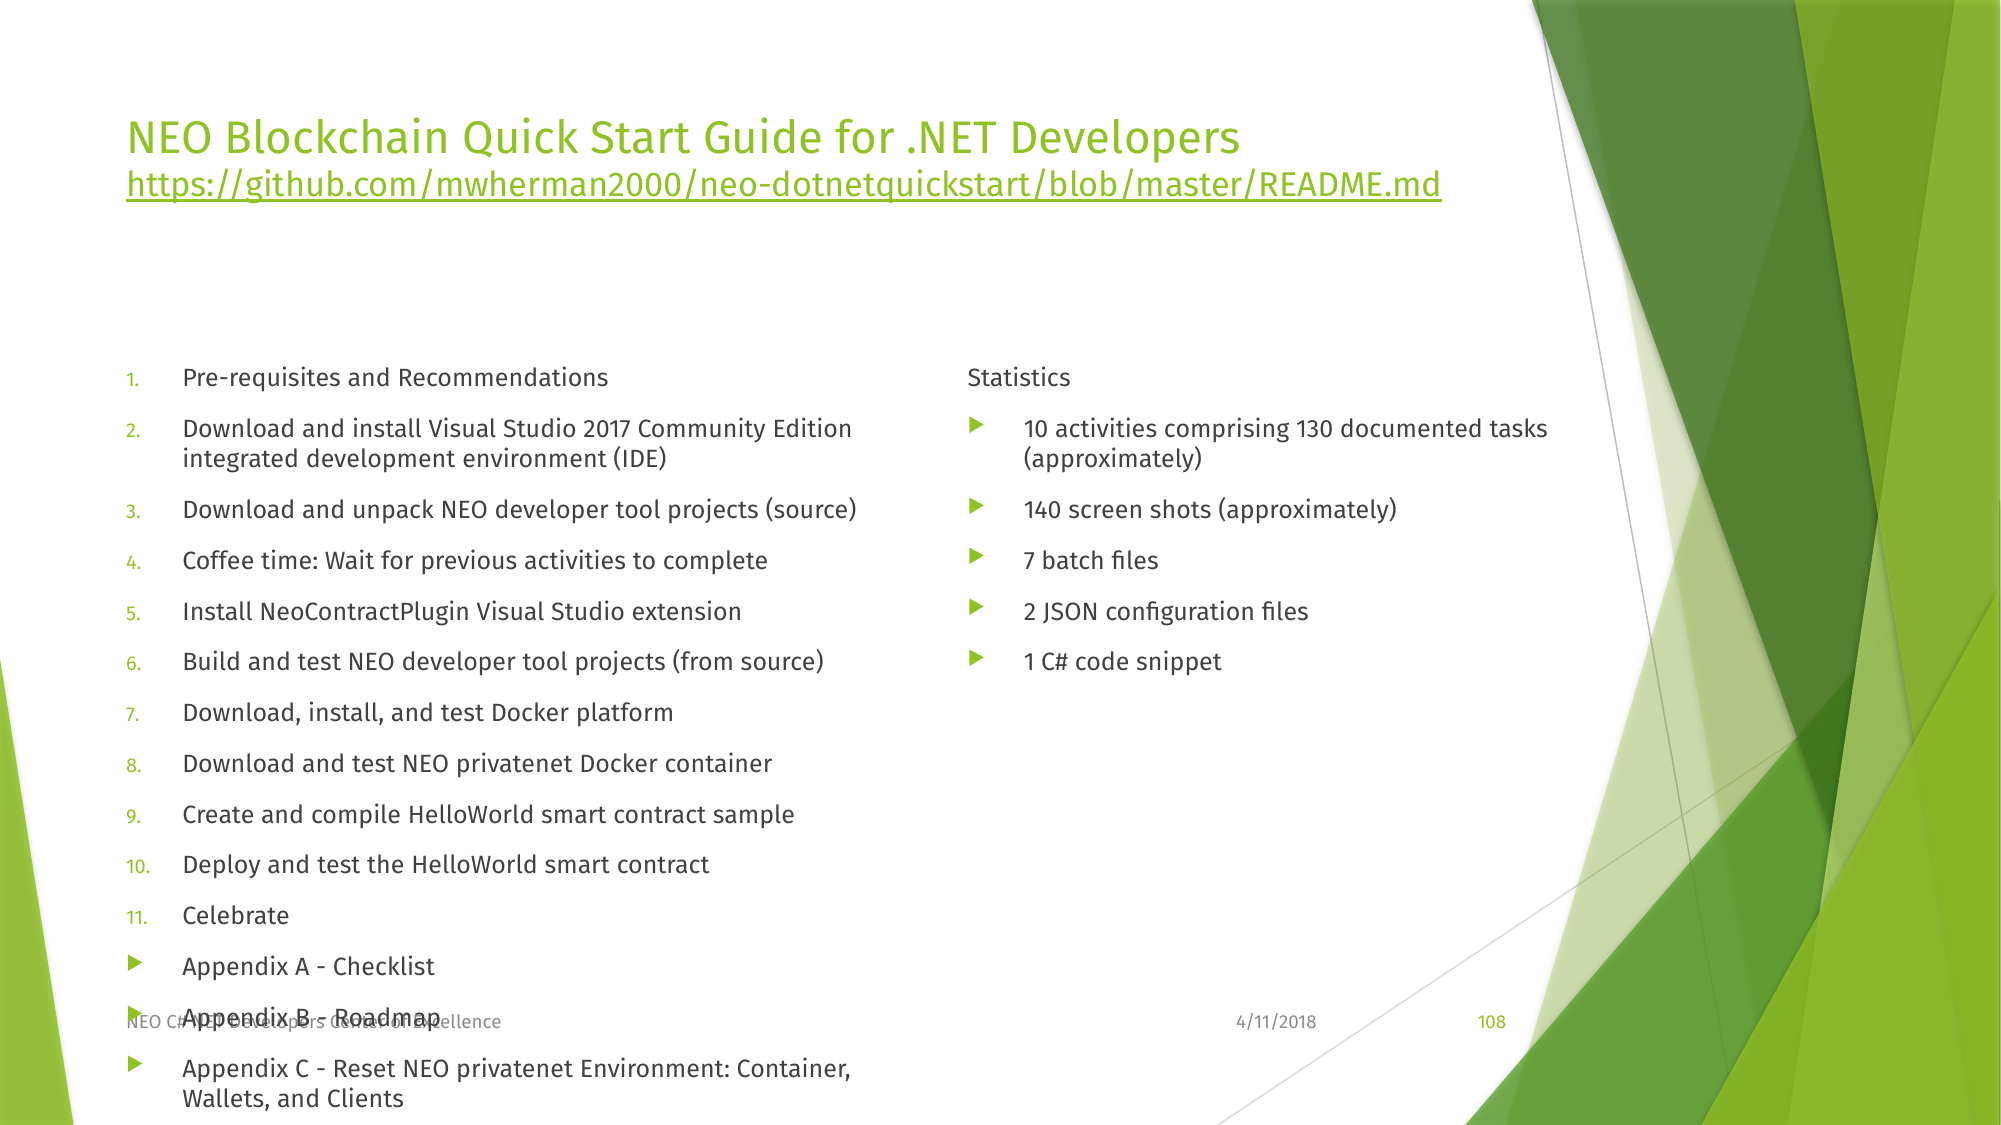

# NEO Blockchain Quick Start Guide for .NET Developers https://github.com/mwherman2000/neo-dotnetquickstart/blob/master/README.md
Pre-requisites and Recommendations
Download and install Visual Studio 2017 Community Edition integrated development environment (IDE)
Download and unpack NEO developer tool projects (source)
Coffee time: Wait for previous activities to complete
Install NeoContractPlugin Visual Studio extension
Build and test NEO developer tool projects (from source)
Download, install, and test Docker platform
Download and test NEO privatenet Docker container
Create and compile HelloWorld smart contract sample
Deploy and test the HelloWorld smart contract
Celebrate
Appendix A - Checklist
Appendix B - Roadmap
Appendix C - Reset NEO privatenet Environment: Container, Wallets, and Clients
Statistics
10 activities comprising 130 documented tasks (approximately)
140 screen shots (approximately)
7 batch files
2 JSON configuration files
1 C# code snippet
NEO C# NET Developers Center of Excellence
4/11/2018
108